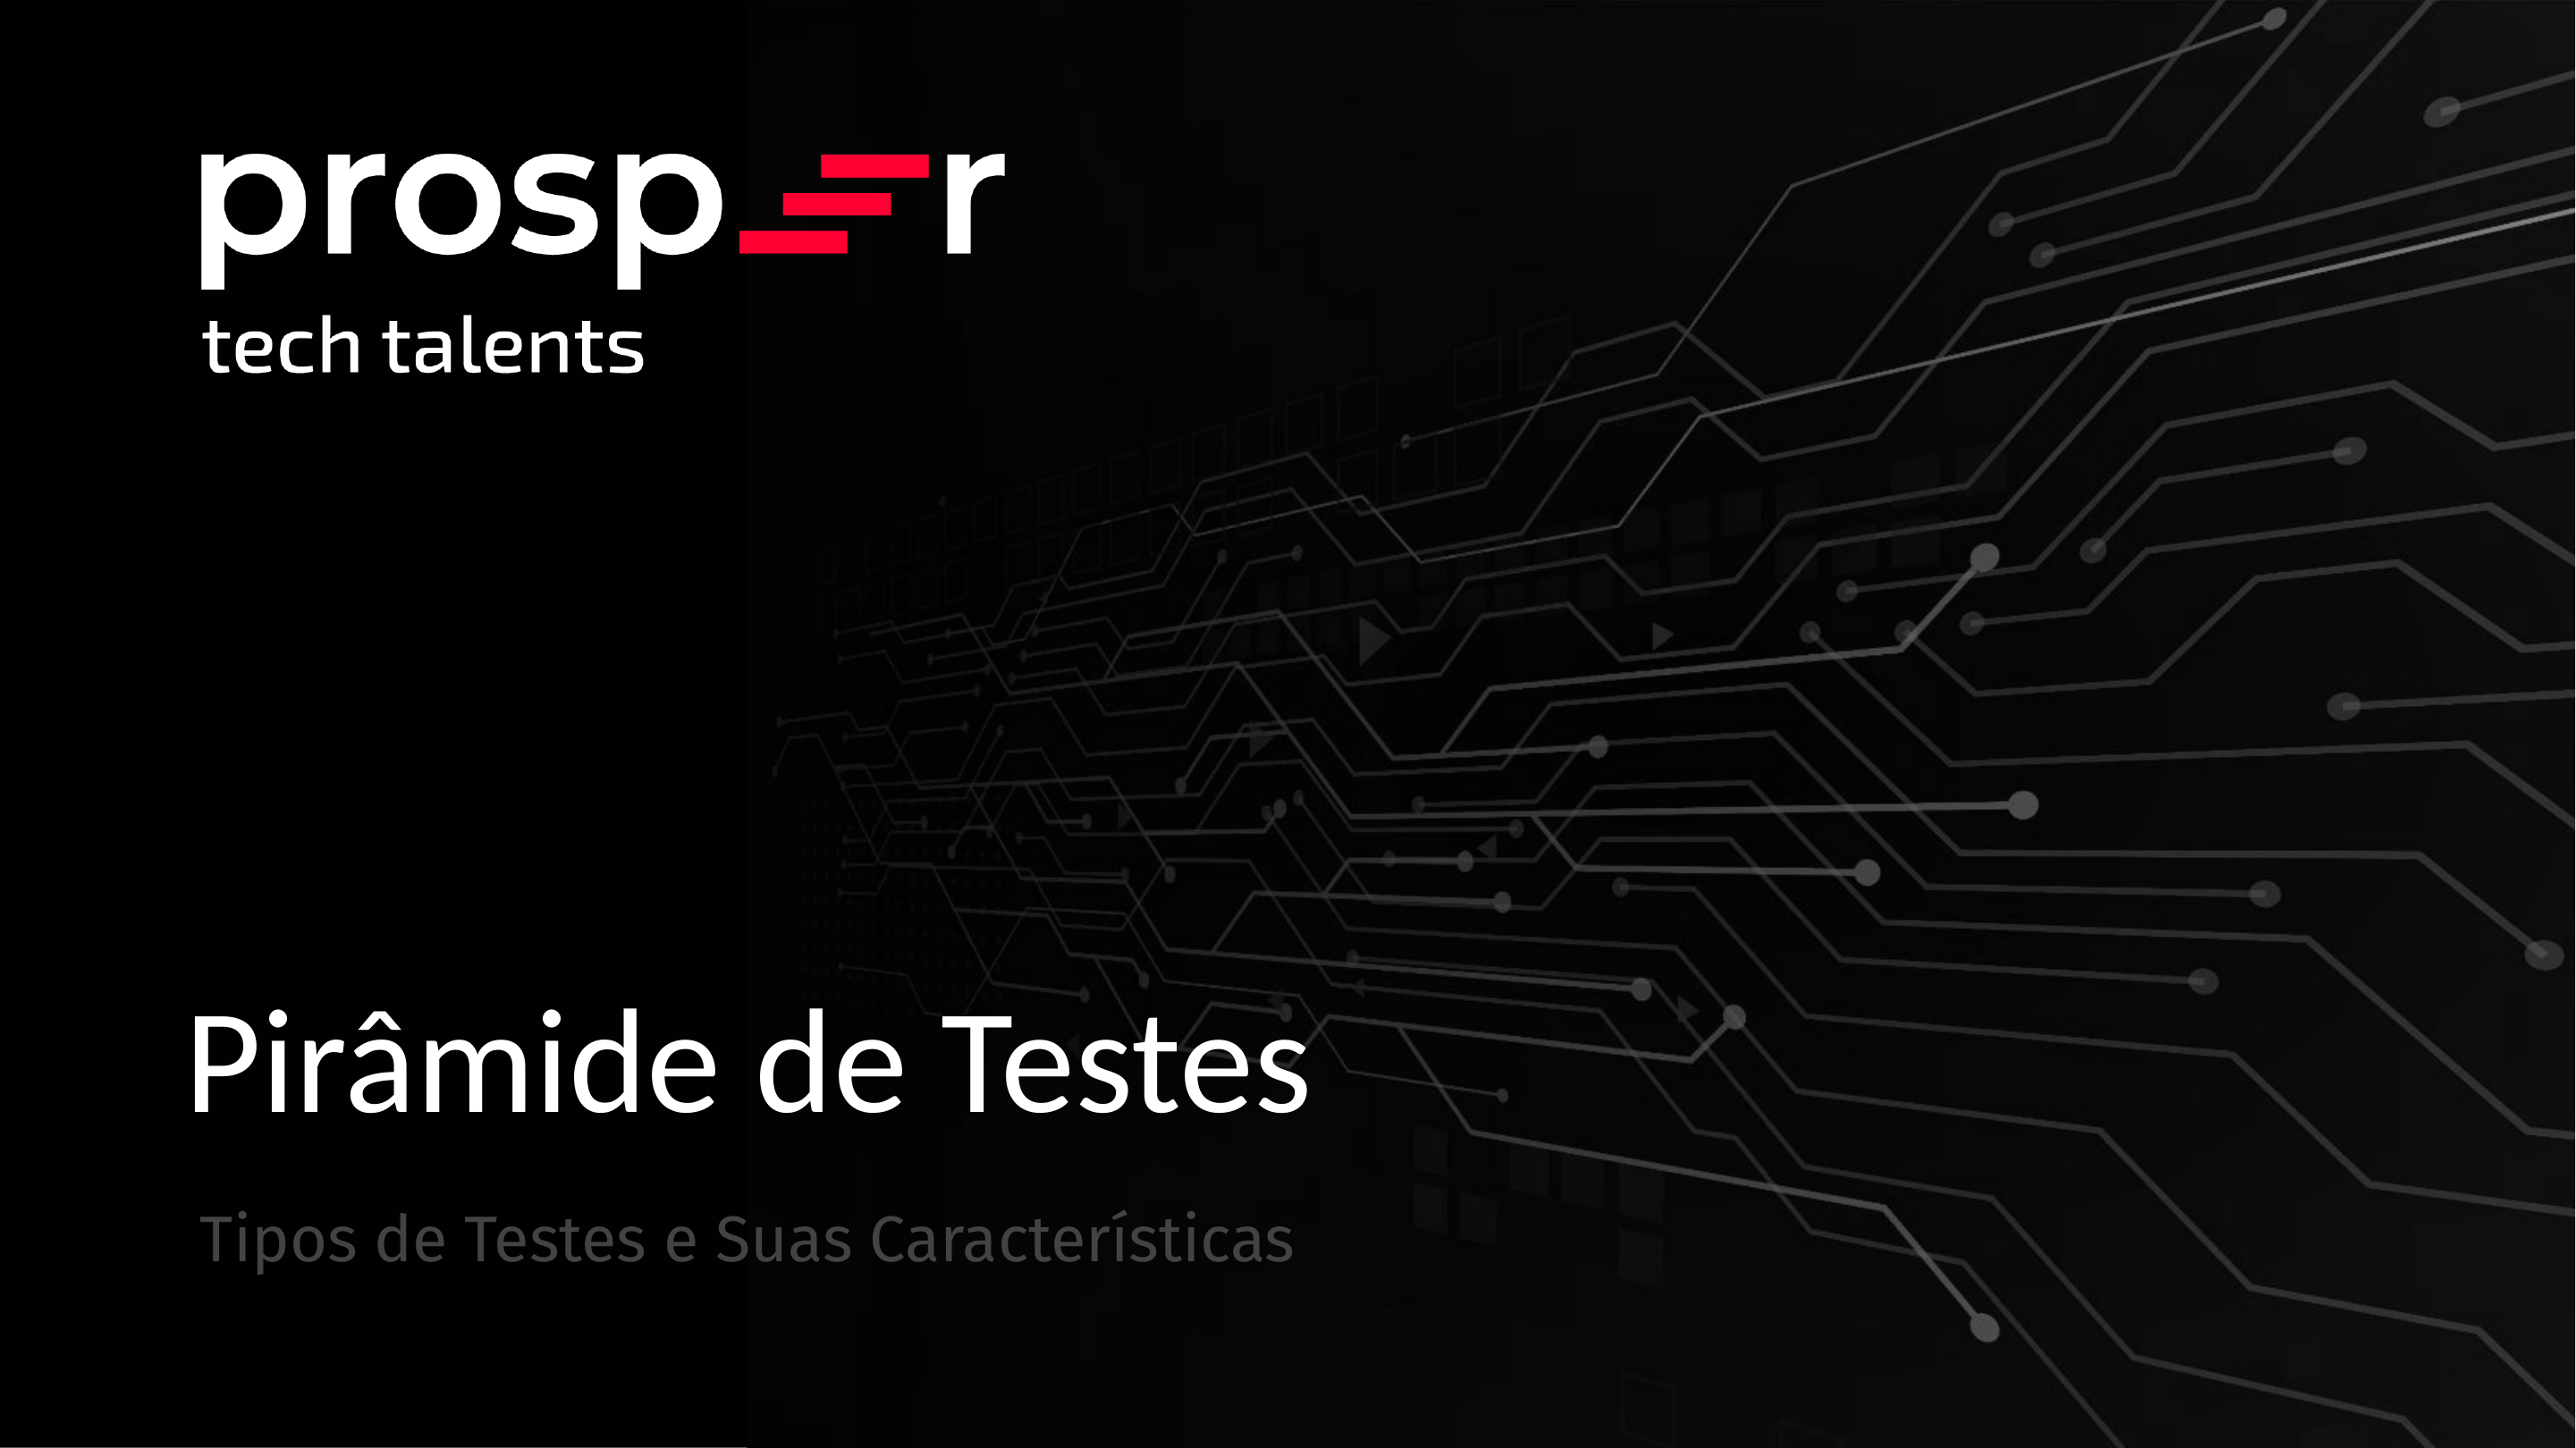

# Pirâmide de Testes
Tipos de Testes e Suas Características